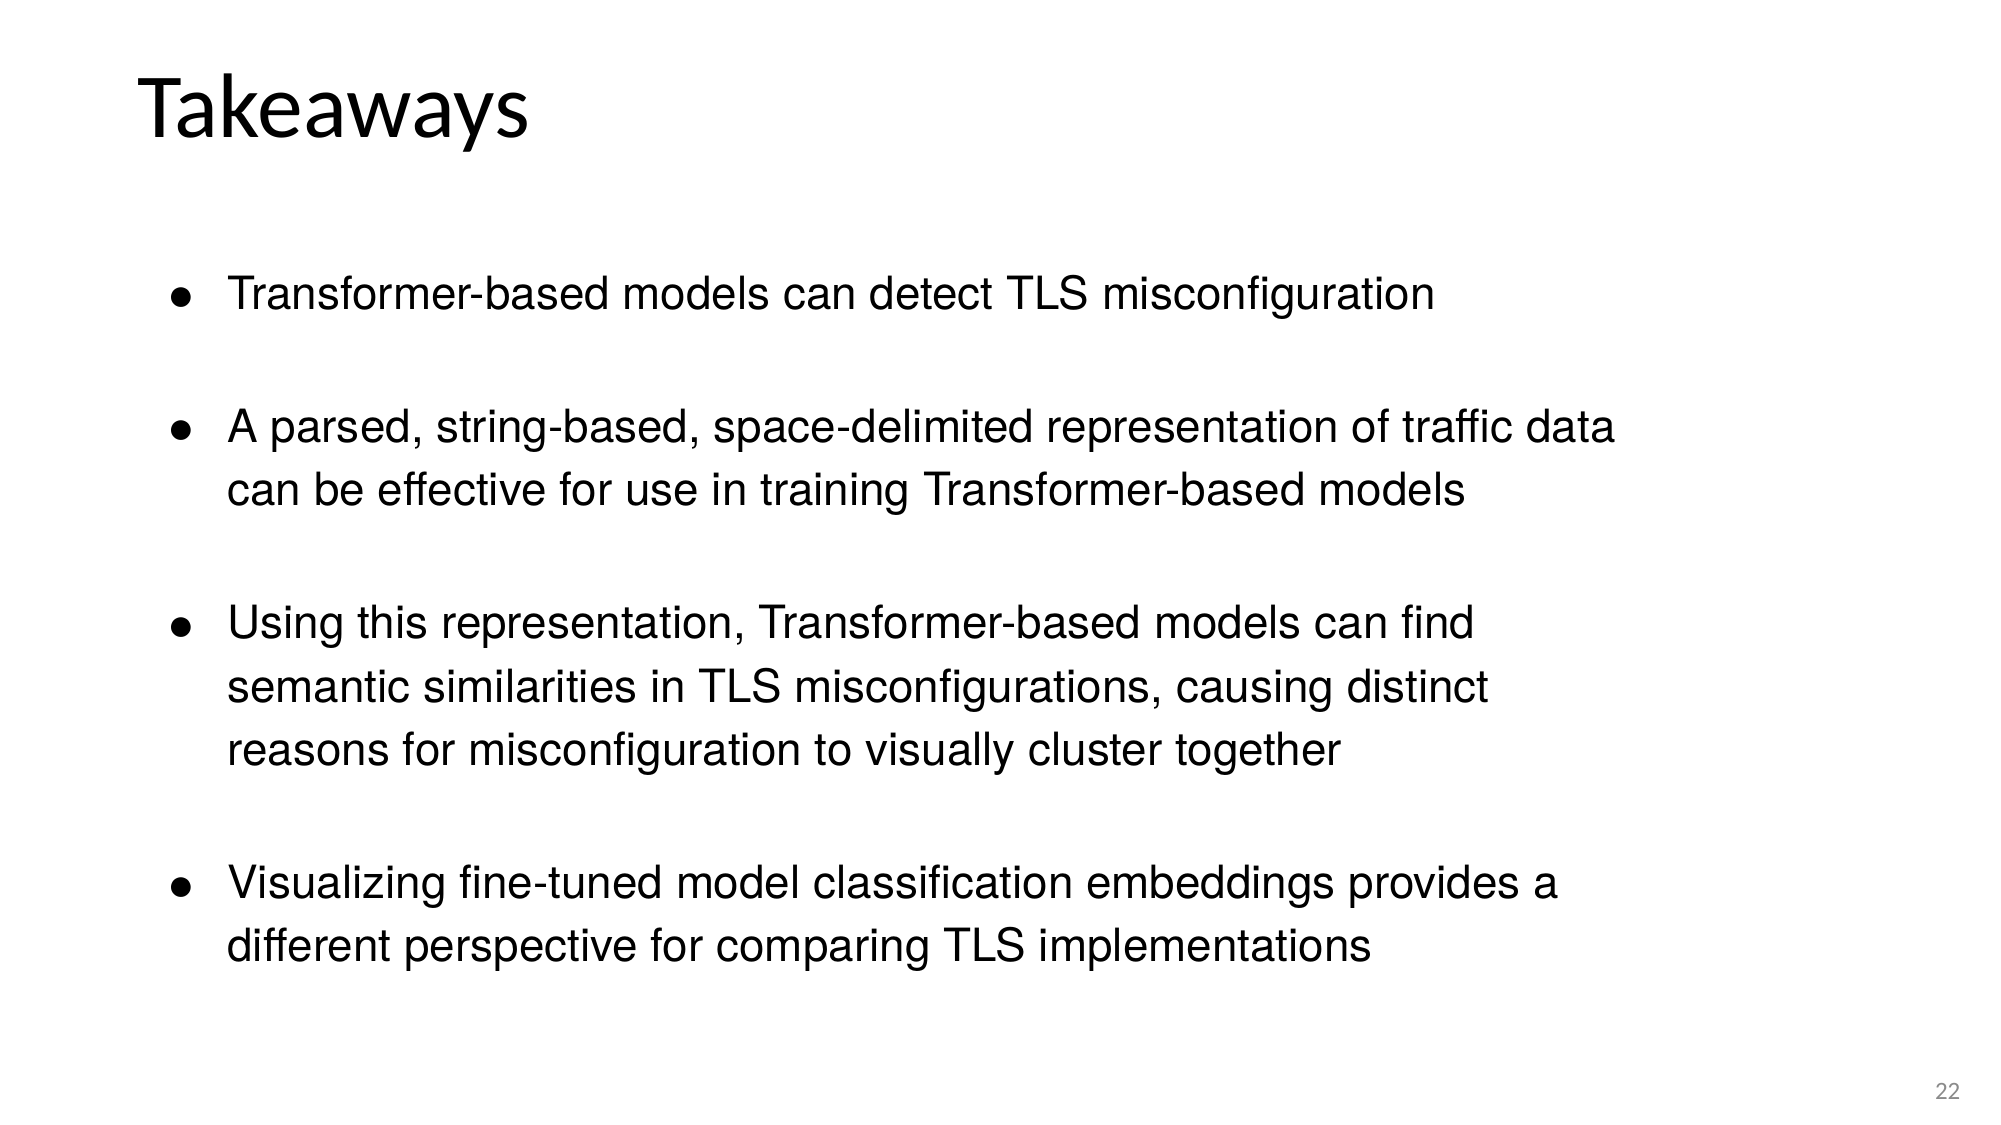

# Takeaways
Transformer-based models can detect TLS misconfiguration

A parsed, string-based, space-delimited representation of traffic data can be effective for use in training Transformer-based models

Using this representation, Transformer-based models can find semantic similarities in TLS misconfigurations, causing distinct reasons for misconfiguration to visually cluster together

Visualizing fine-tuned model classification embeddings provides a different perspective for comparing TLS implementations
22